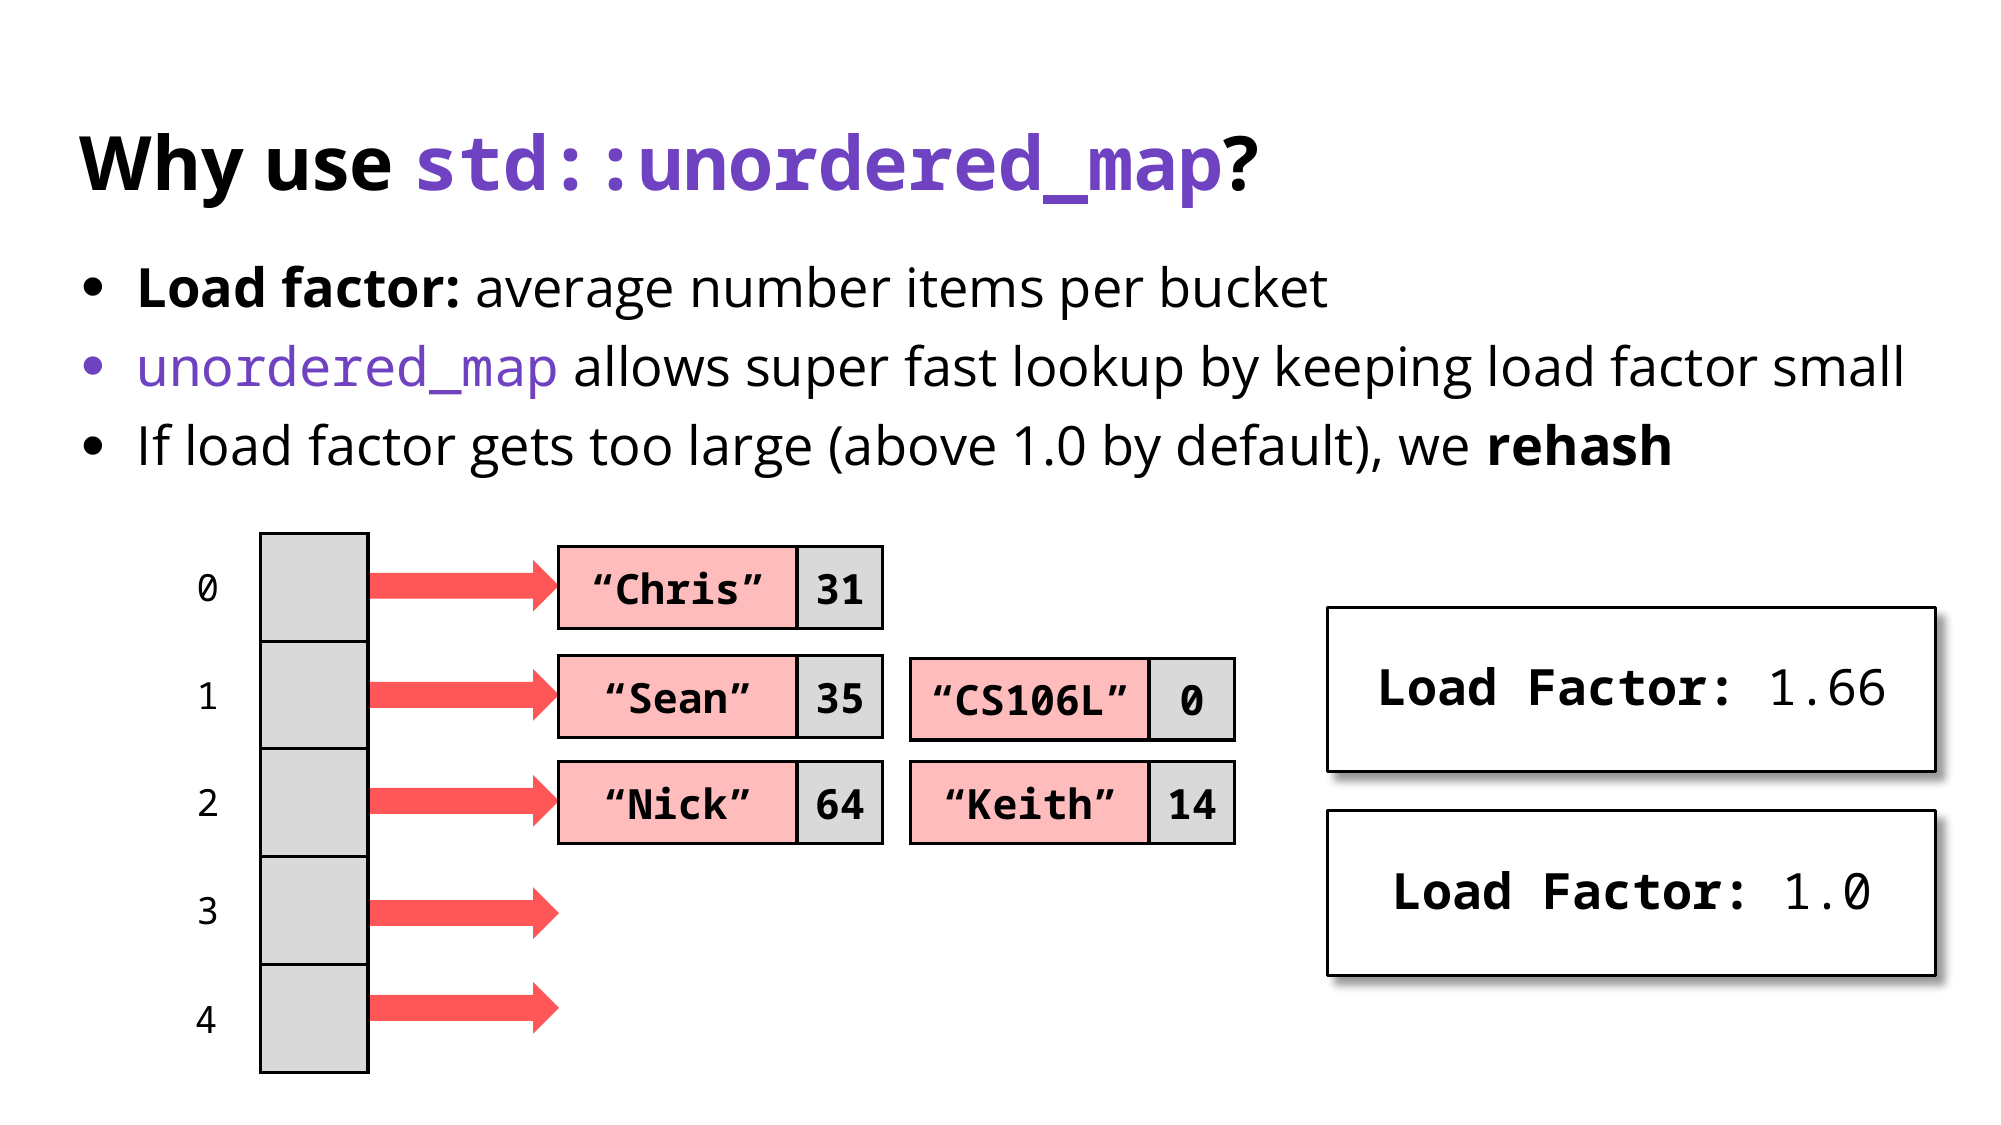

# Why use std::unordered_map?
Load factor: average number items per bucket
unordered_map allows super fast lookup by keeping load factor small
If load factor gets too large (above 1.0 by default), we rehash

0
“Chris”
31

Load Factor: 1.66

1
“Sean”
35
“CS106L”
0

2
“Nick”
64
“Keith”
14

Load Factor: 1.0

3

4